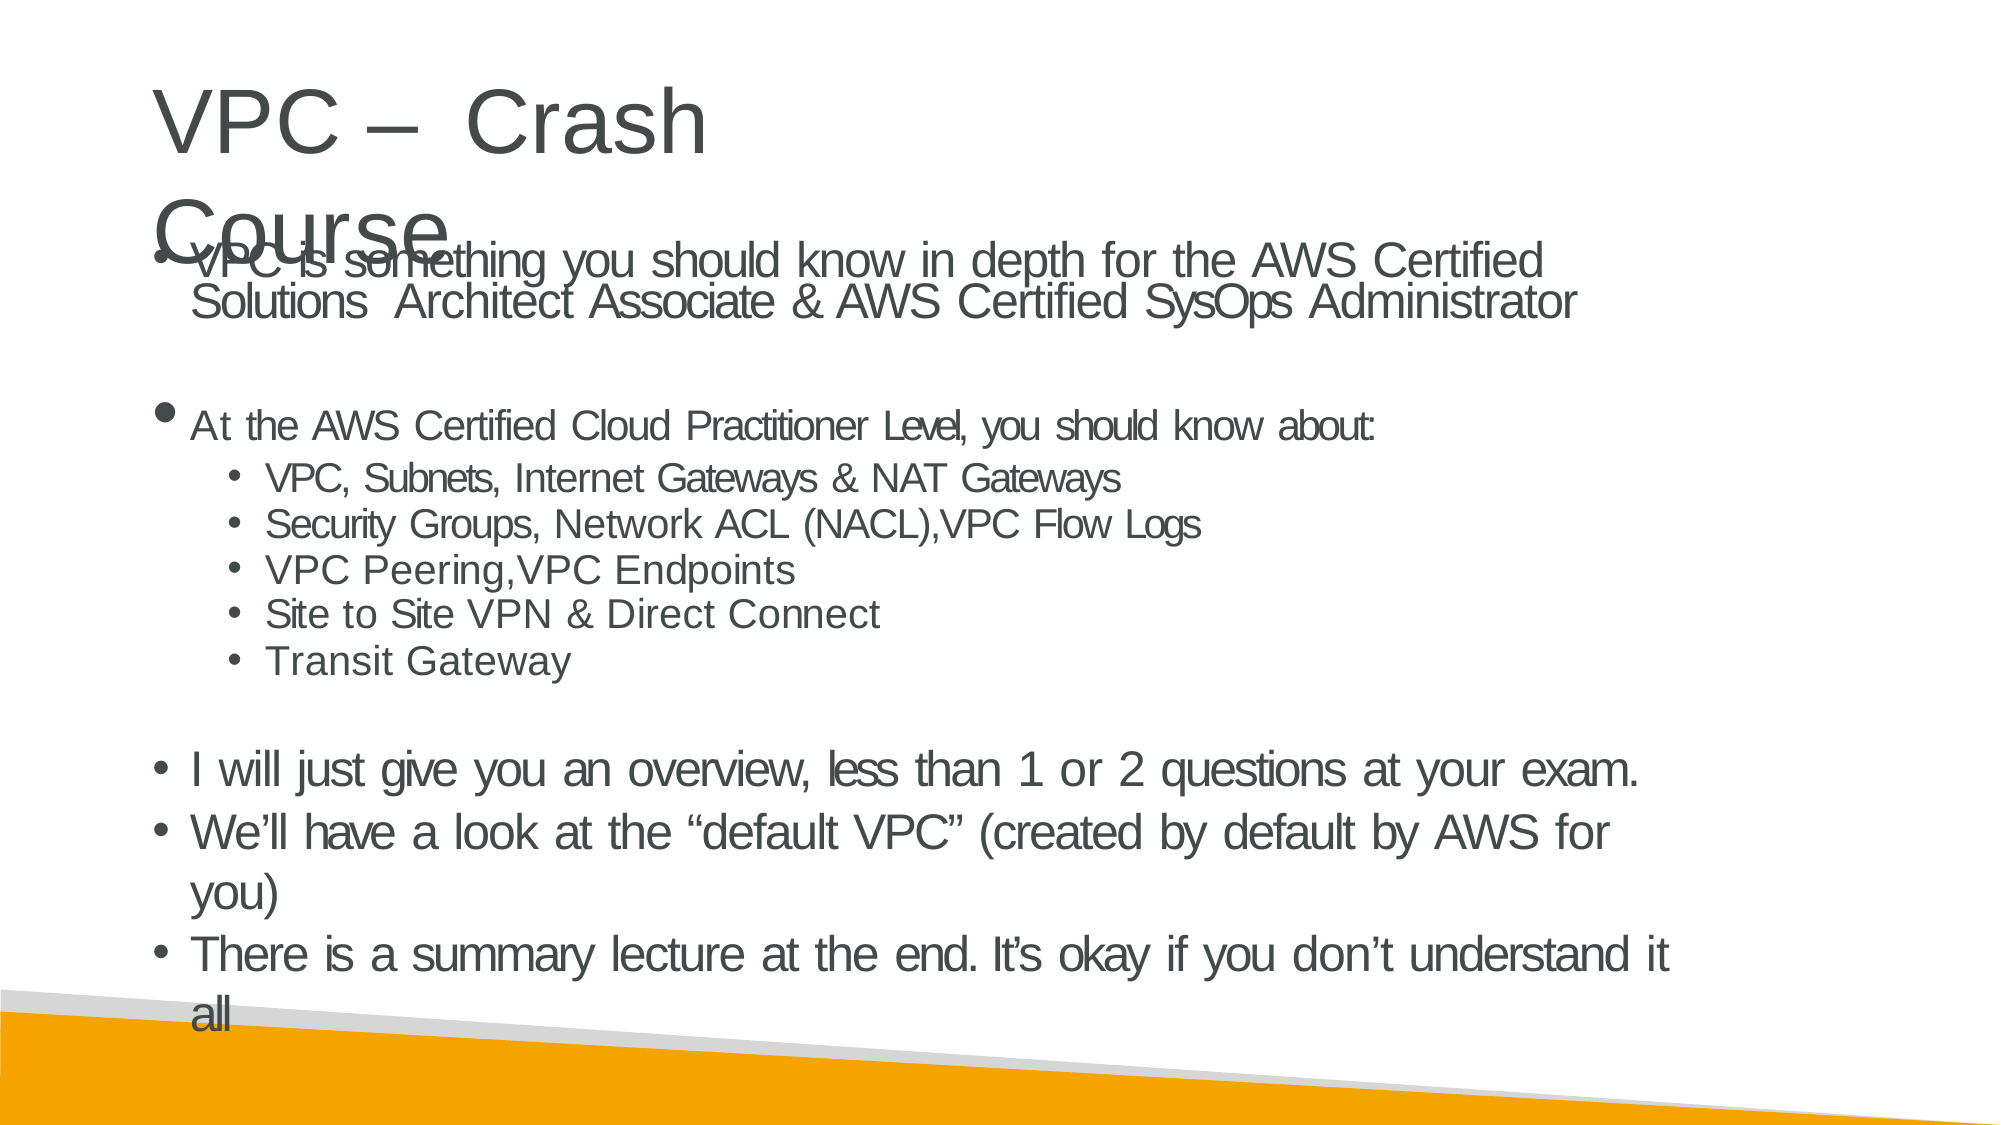

# VPC – Crash Course
VPC is something you should know in depth for the AWS Certified Solutions  Architect Associate & AWS Certified SysOps Administrator

At the AWS Certified Cloud Practitioner Level, you should know about:
VPC, Subnets, Internet Gateways & NAT Gateways
Security Groups, Network ACL (NACL),VPC Flow Logs
VPC Peering,VPC Endpoints
Site to Site VPN & Direct Connect
Transit Gateway

I will just give you an overview, less than 1 or 2 questions at your exam.
We’ll have a look at the “default VPC” (created by default by AWS for you)
There is a summary lecture at the end. It’s okay if you don’t understand it all